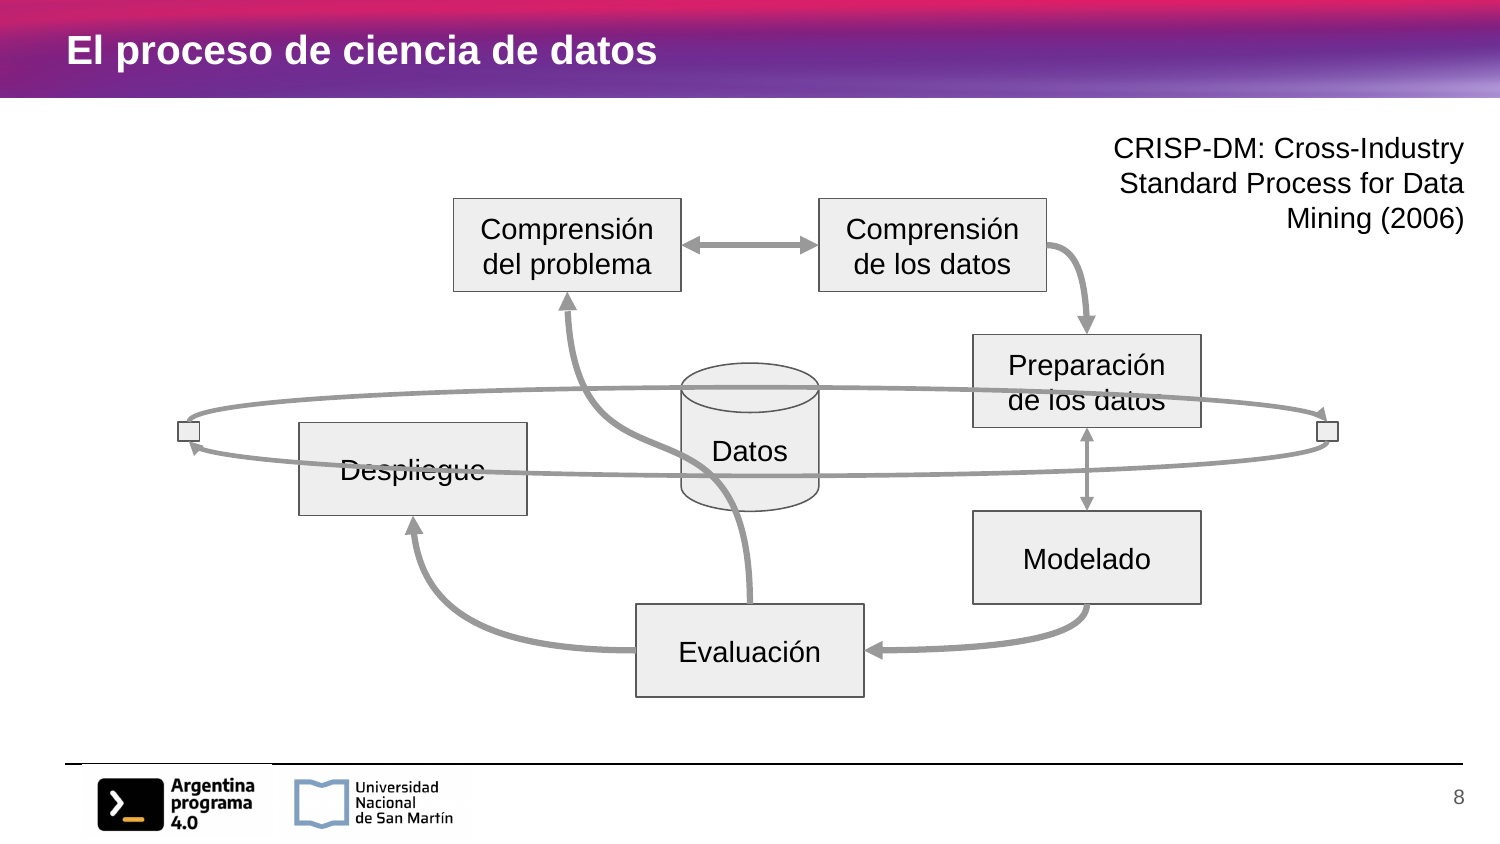

# El proceso de ciencia de datos
CRISP-DM: Cross-Industry Standard Process for Data Mining (2006)
Comprensión del problema
Comprensión de los datos
Preparación de los datos
Datos

Despliegue
Modelado
Evaluación
8